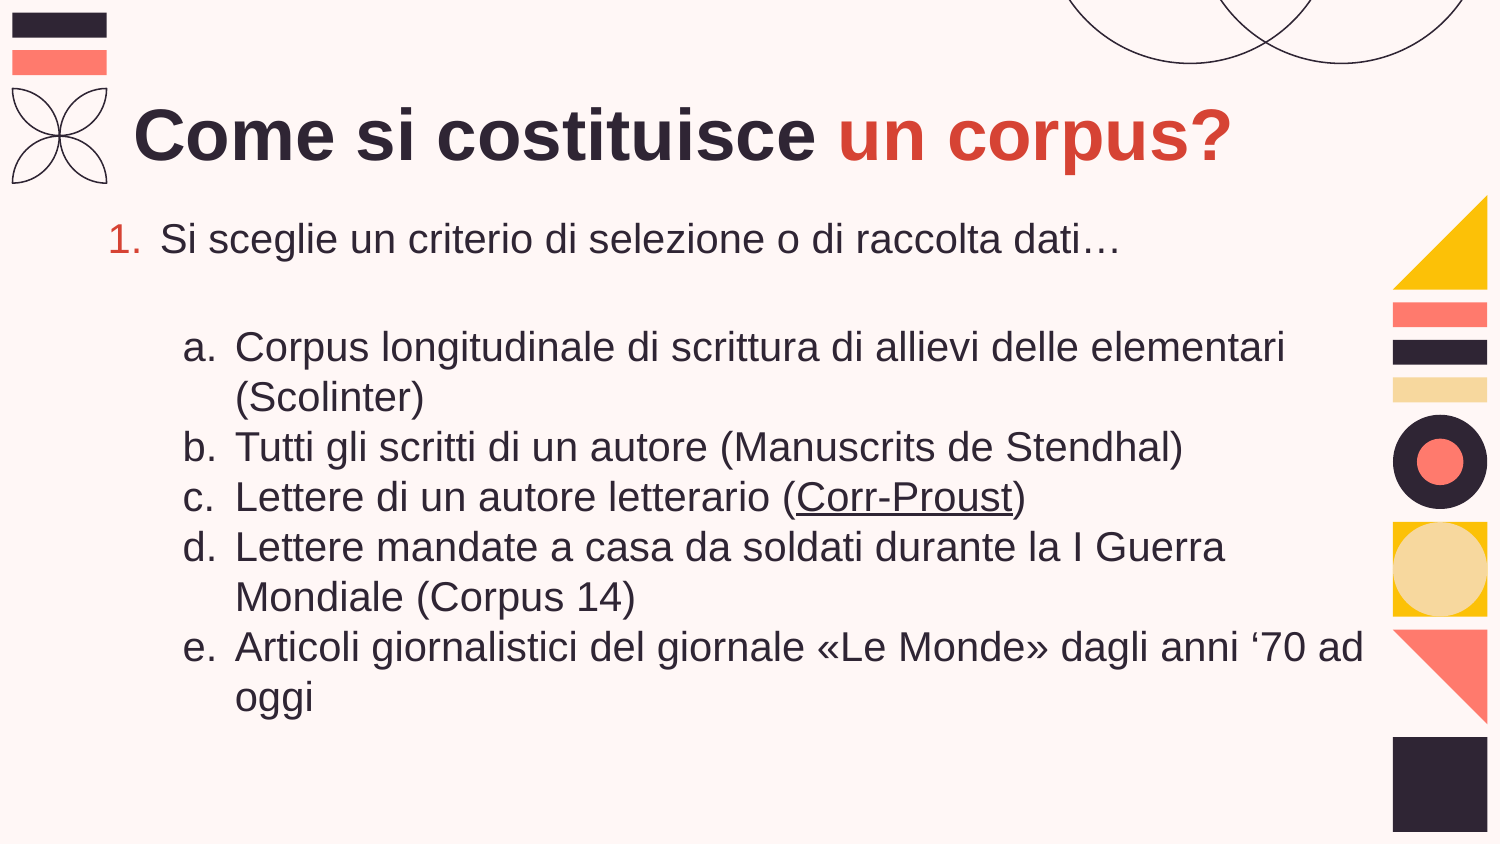

# Come si costituisce un corpus?
Si sceglie un criterio di selezione o di raccolta dati…

Corpus longitudinale di scrittura di allievi delle elementari (Scolinter)
Tutti gli scritti di un autore (Manuscrits de Stendhal)
Lettere di un autore letterario (Corr-Proust)
Lettere mandate a casa da soldati durante la I Guerra  Mondiale (Corpus 14)
Articoli giornalistici del giornale «Le Monde» dagli anni ‘70 ad oggi